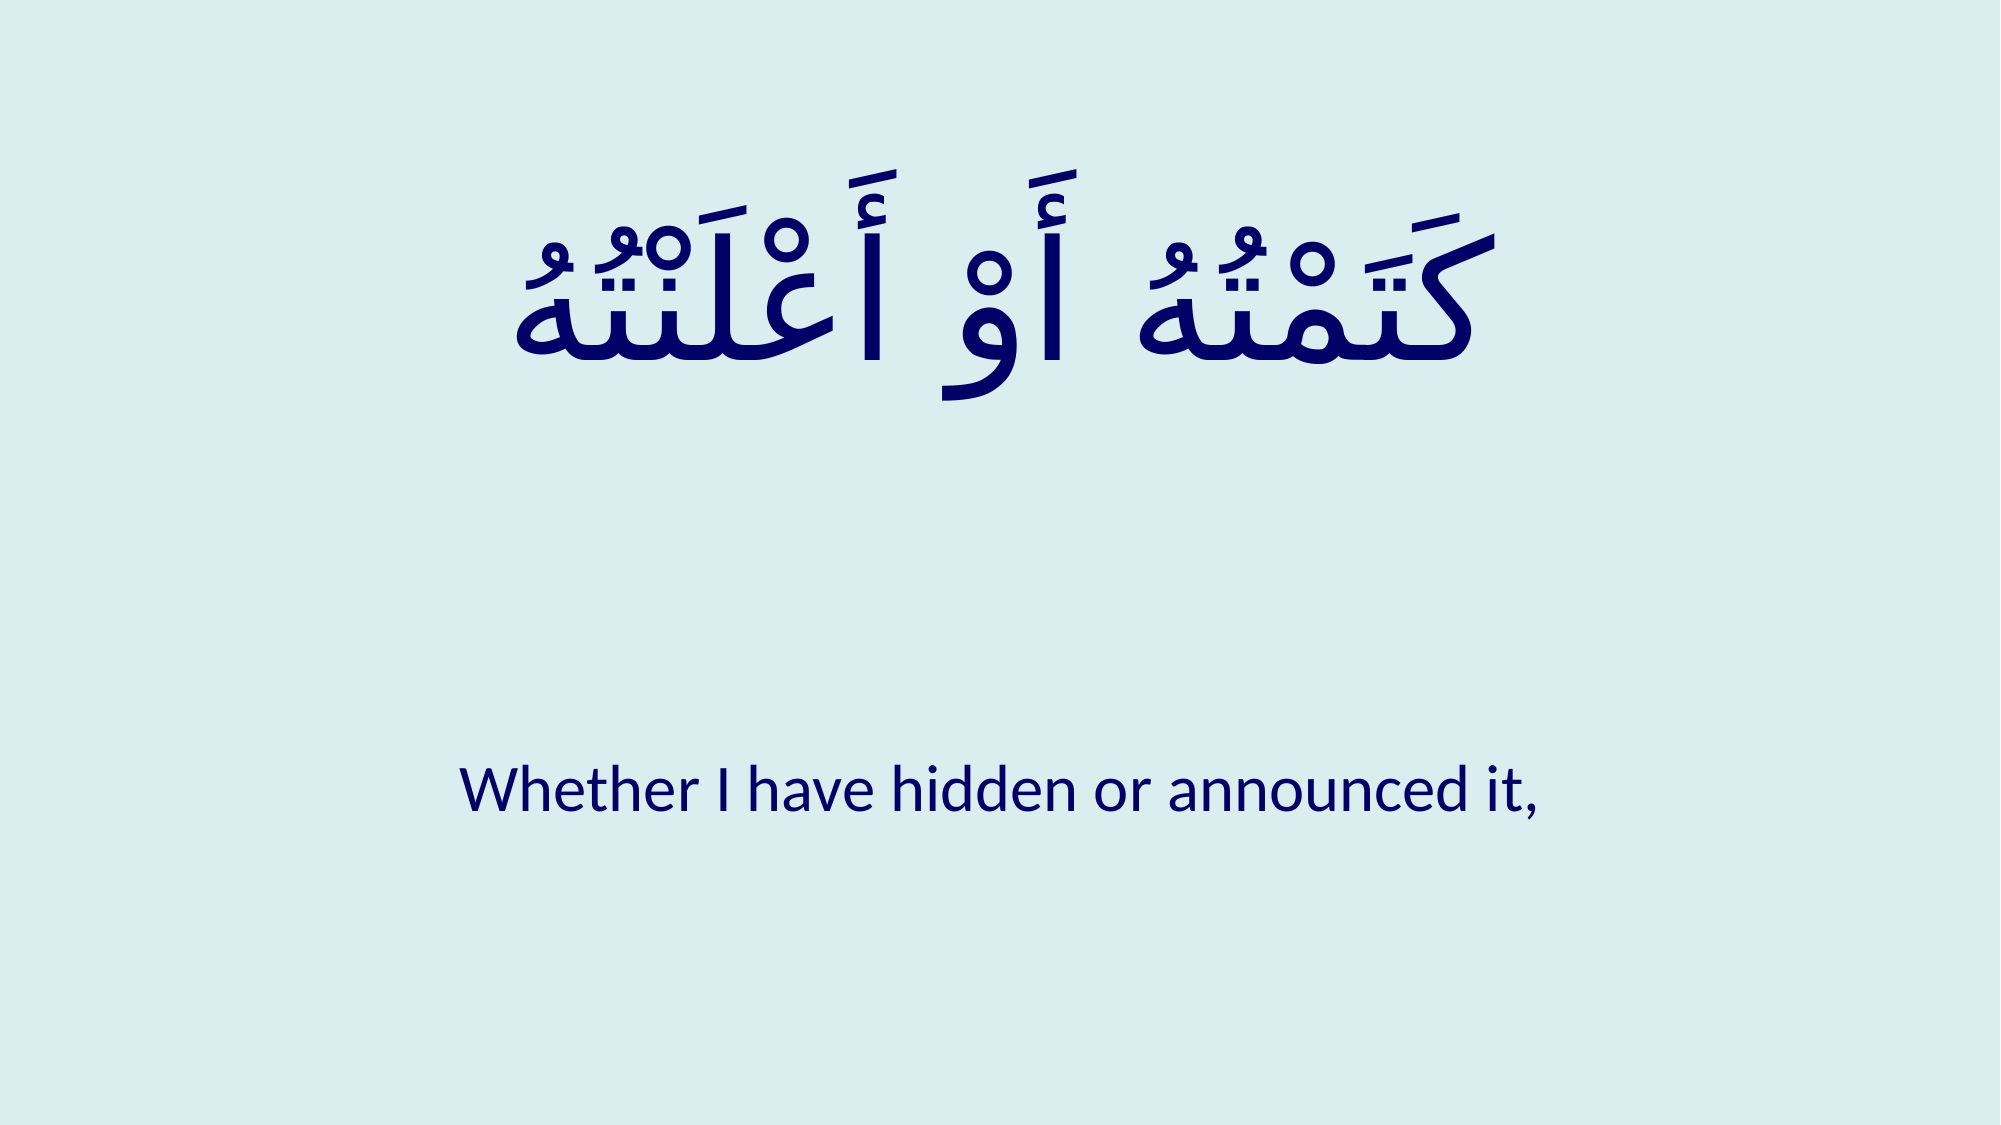

# كَتَمْتُهُ أَوْ أَعْلَنْتُهُ
Whether I have hidden or announced it,